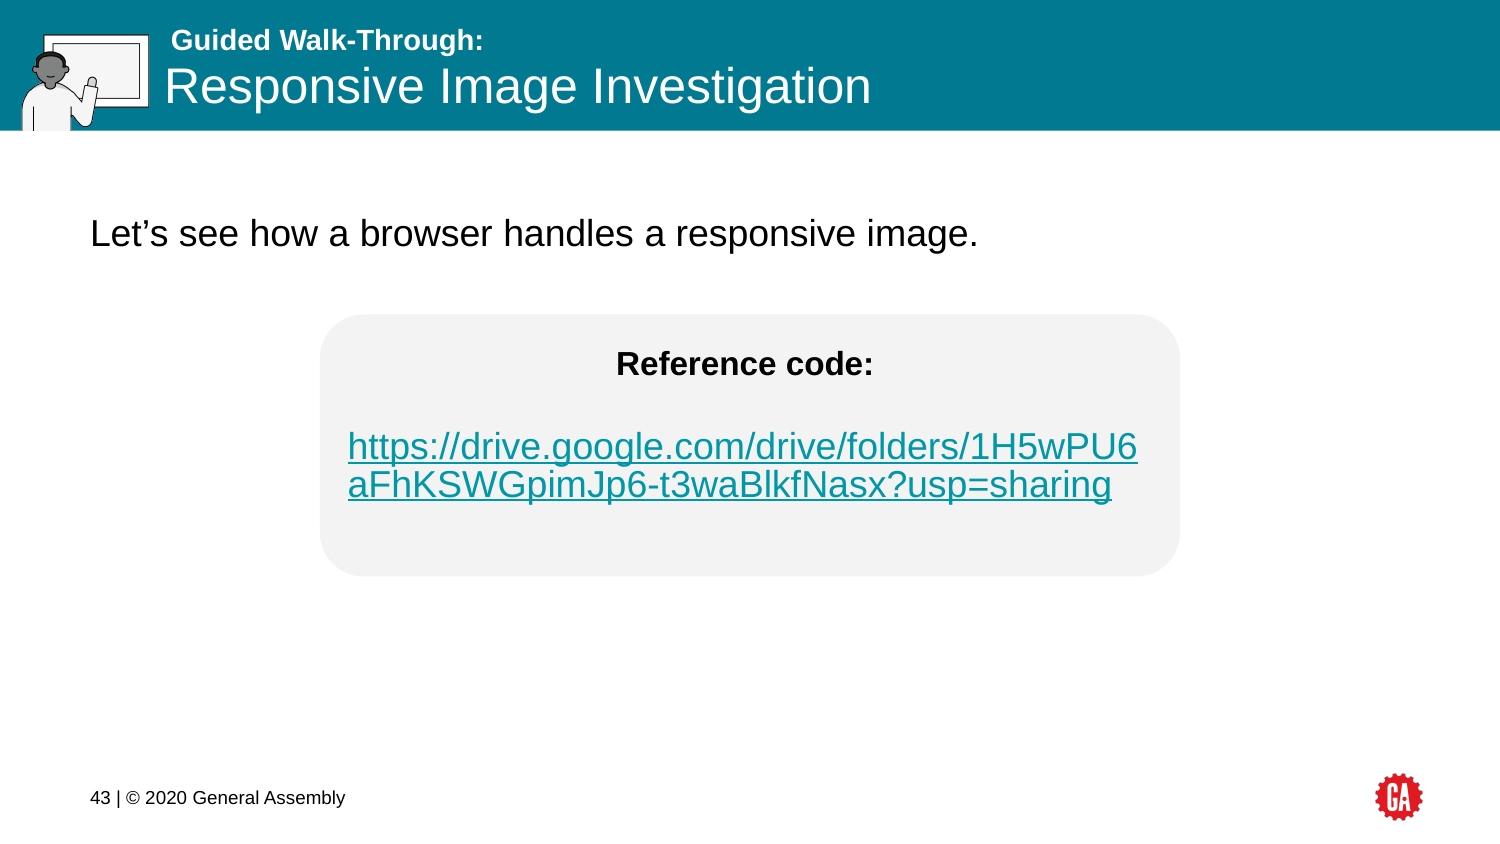

# Responsive Image Investigation
Let’s see how a browser handles a responsive image.

Reference code:
https://drive.google.com/drive/folders/1H5wPU6aFhKSWGpimJp6-t3waBlkfNasx?usp=sharing
43 | © 2020 General Assembly

43